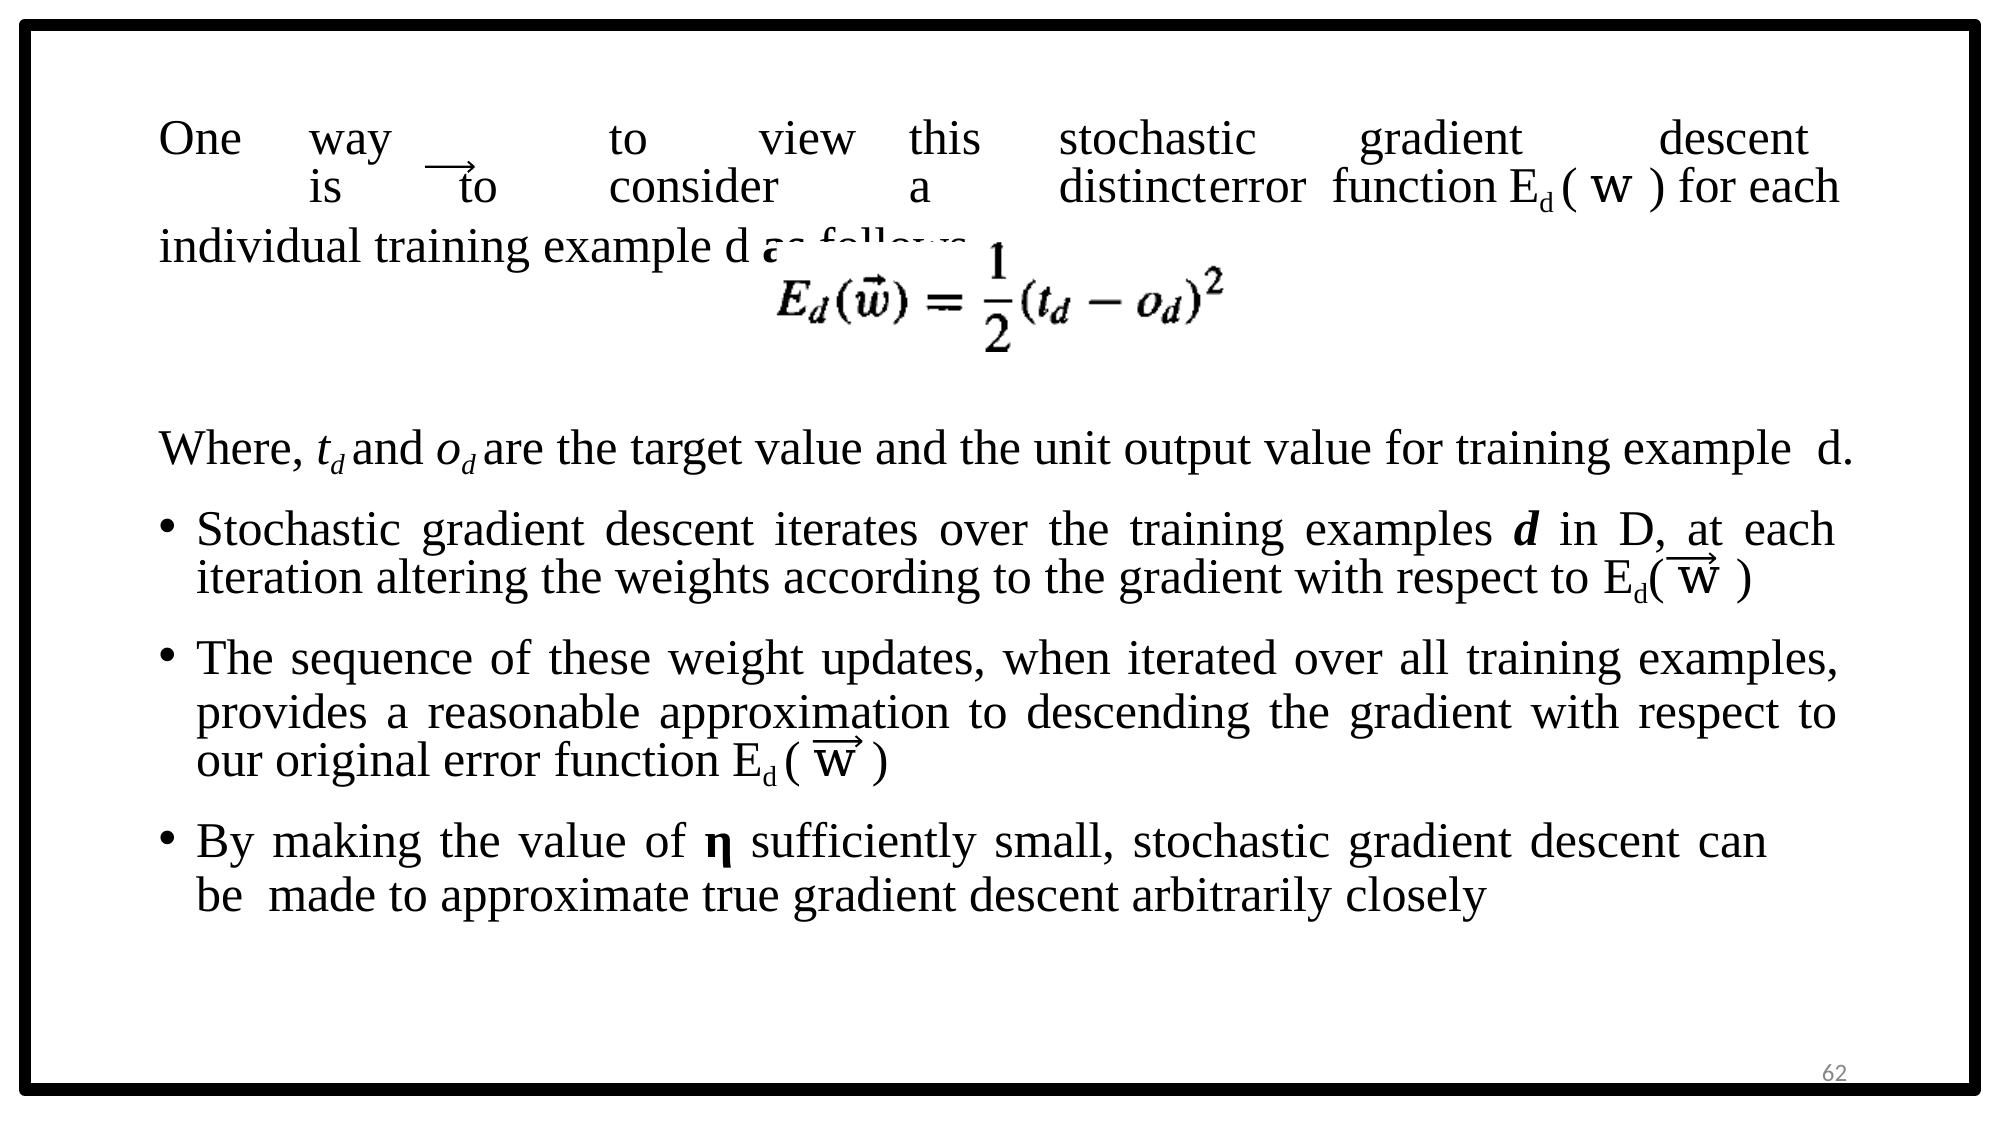

# One	way		to	view	this	stochastic	gradient	descent	is	to	consider	a	distinct	error  function	Ed ( w ) for each individual training example d as follows

Where, td and od are the target value and the unit output value for training example  d.
Stochastic gradient descent iterates over the training examples d in D, at each  iteration altering the weights according to the gradient with respect to Ed( w )
The sequence of these weight updates, when iterated over all training examples,  provides a reasonable approximation to descending the gradient with respect to  our original error function Ed ( w )
By making the value of η sufficiently small, stochastic gradient descent can be  made to approximate true gradient descent arbitrarily closely

62